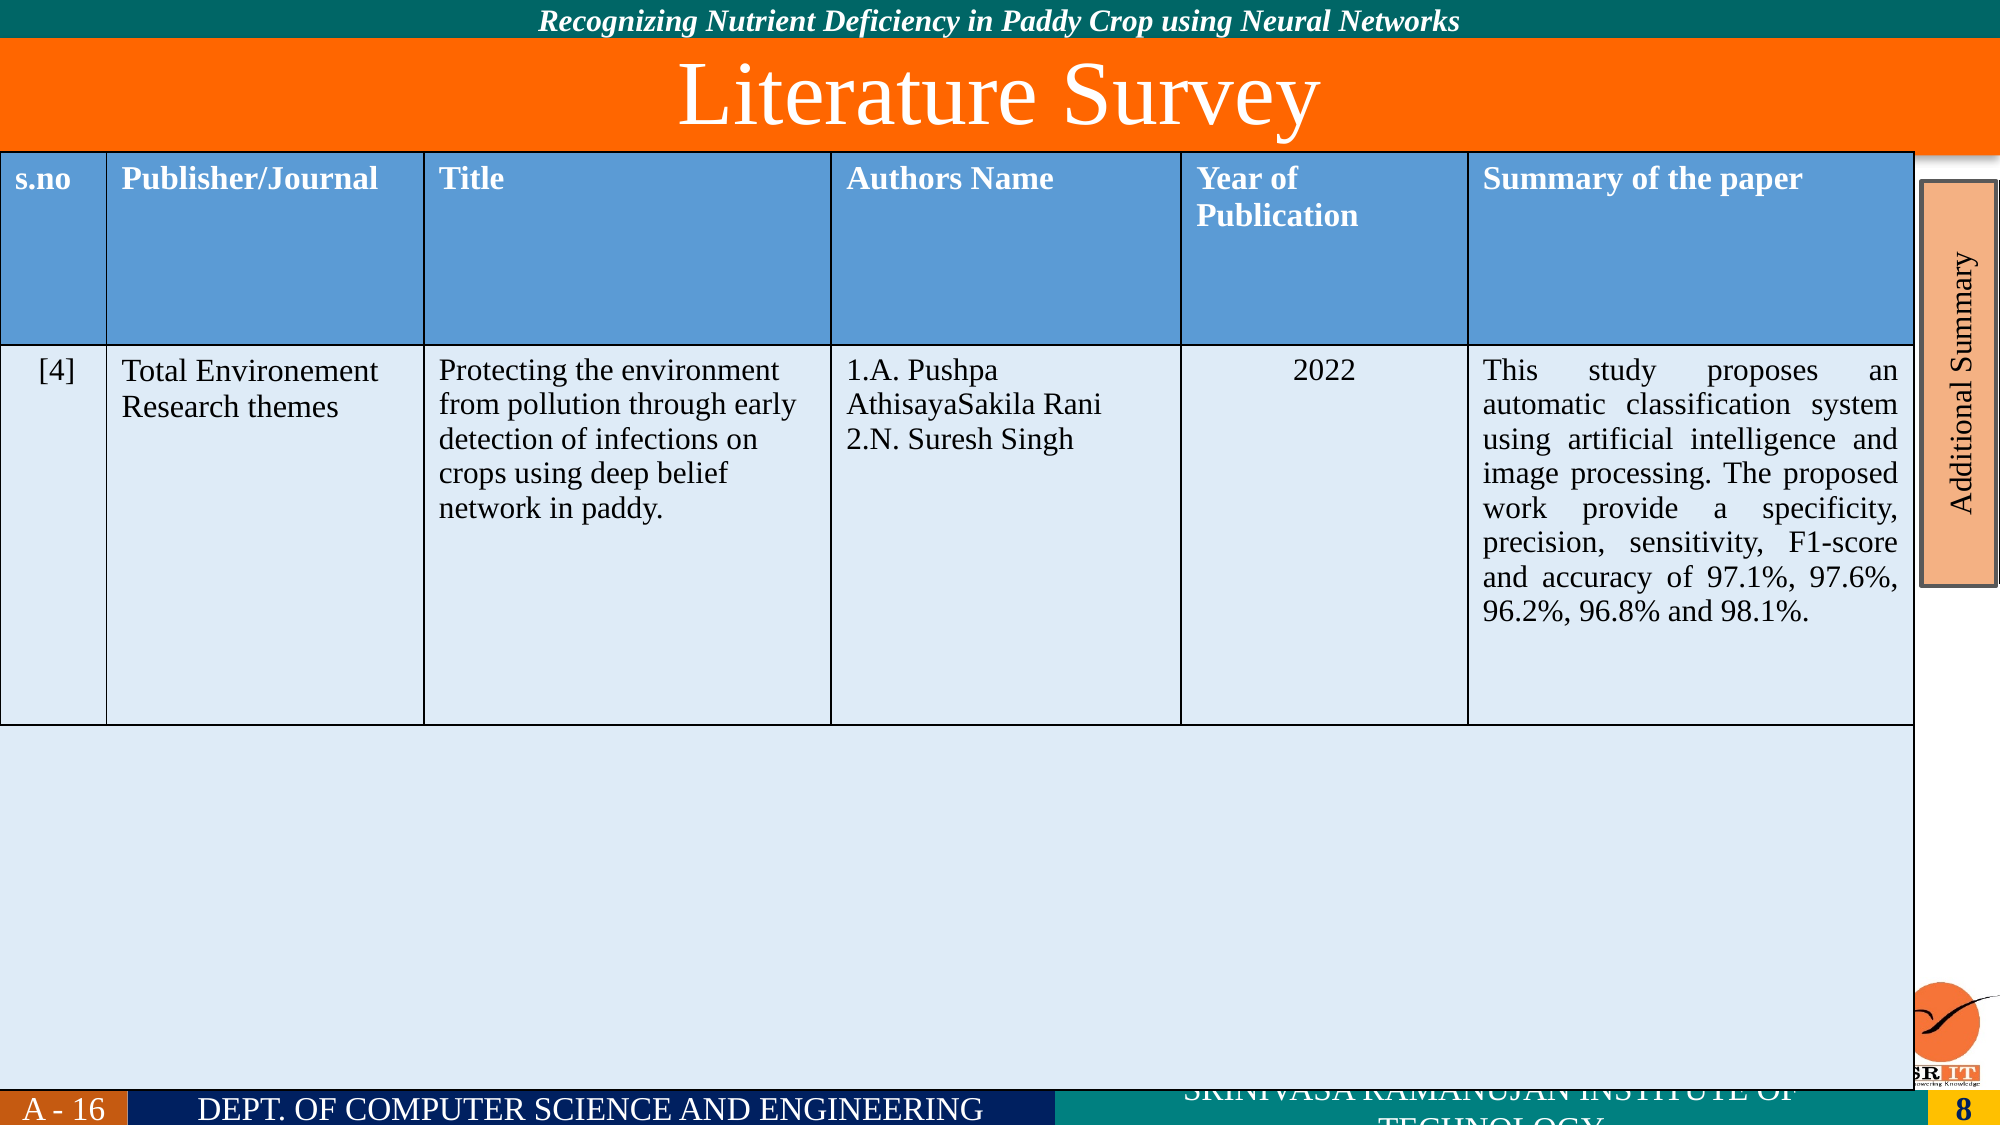

Literature Survey
| s.no | Publisher/Journal | Title | Authors Name | Year of Publication | Summary of the paper |
| --- | --- | --- | --- | --- | --- |
| [4] | Total Environement Research themes | Protecting the environment from pollution through early detection of infections on crops using deep belief network in paddy. | 1.A. Pushpa AthisayaSakila Rani 2.N. Suresh Singh | 2022 | This study proposes an automatic classification system using artificial intelligence and image processing. The proposed work provide a specificity, precision, sensitivity, F1-score and accuracy of 97.1%, 97.6%, 96.2%, 96.8% and 98.1%. |
|  |  |  |  |  |  |
| Algorithms | DataSets | Improvements |
| --- | --- | --- |
| AI & ML | Kaggle data set | Precise identification of reasons for infection allows farmers to use specific control methods with less toxic chemicals or through eco-friendly methods. |
Additional Summary